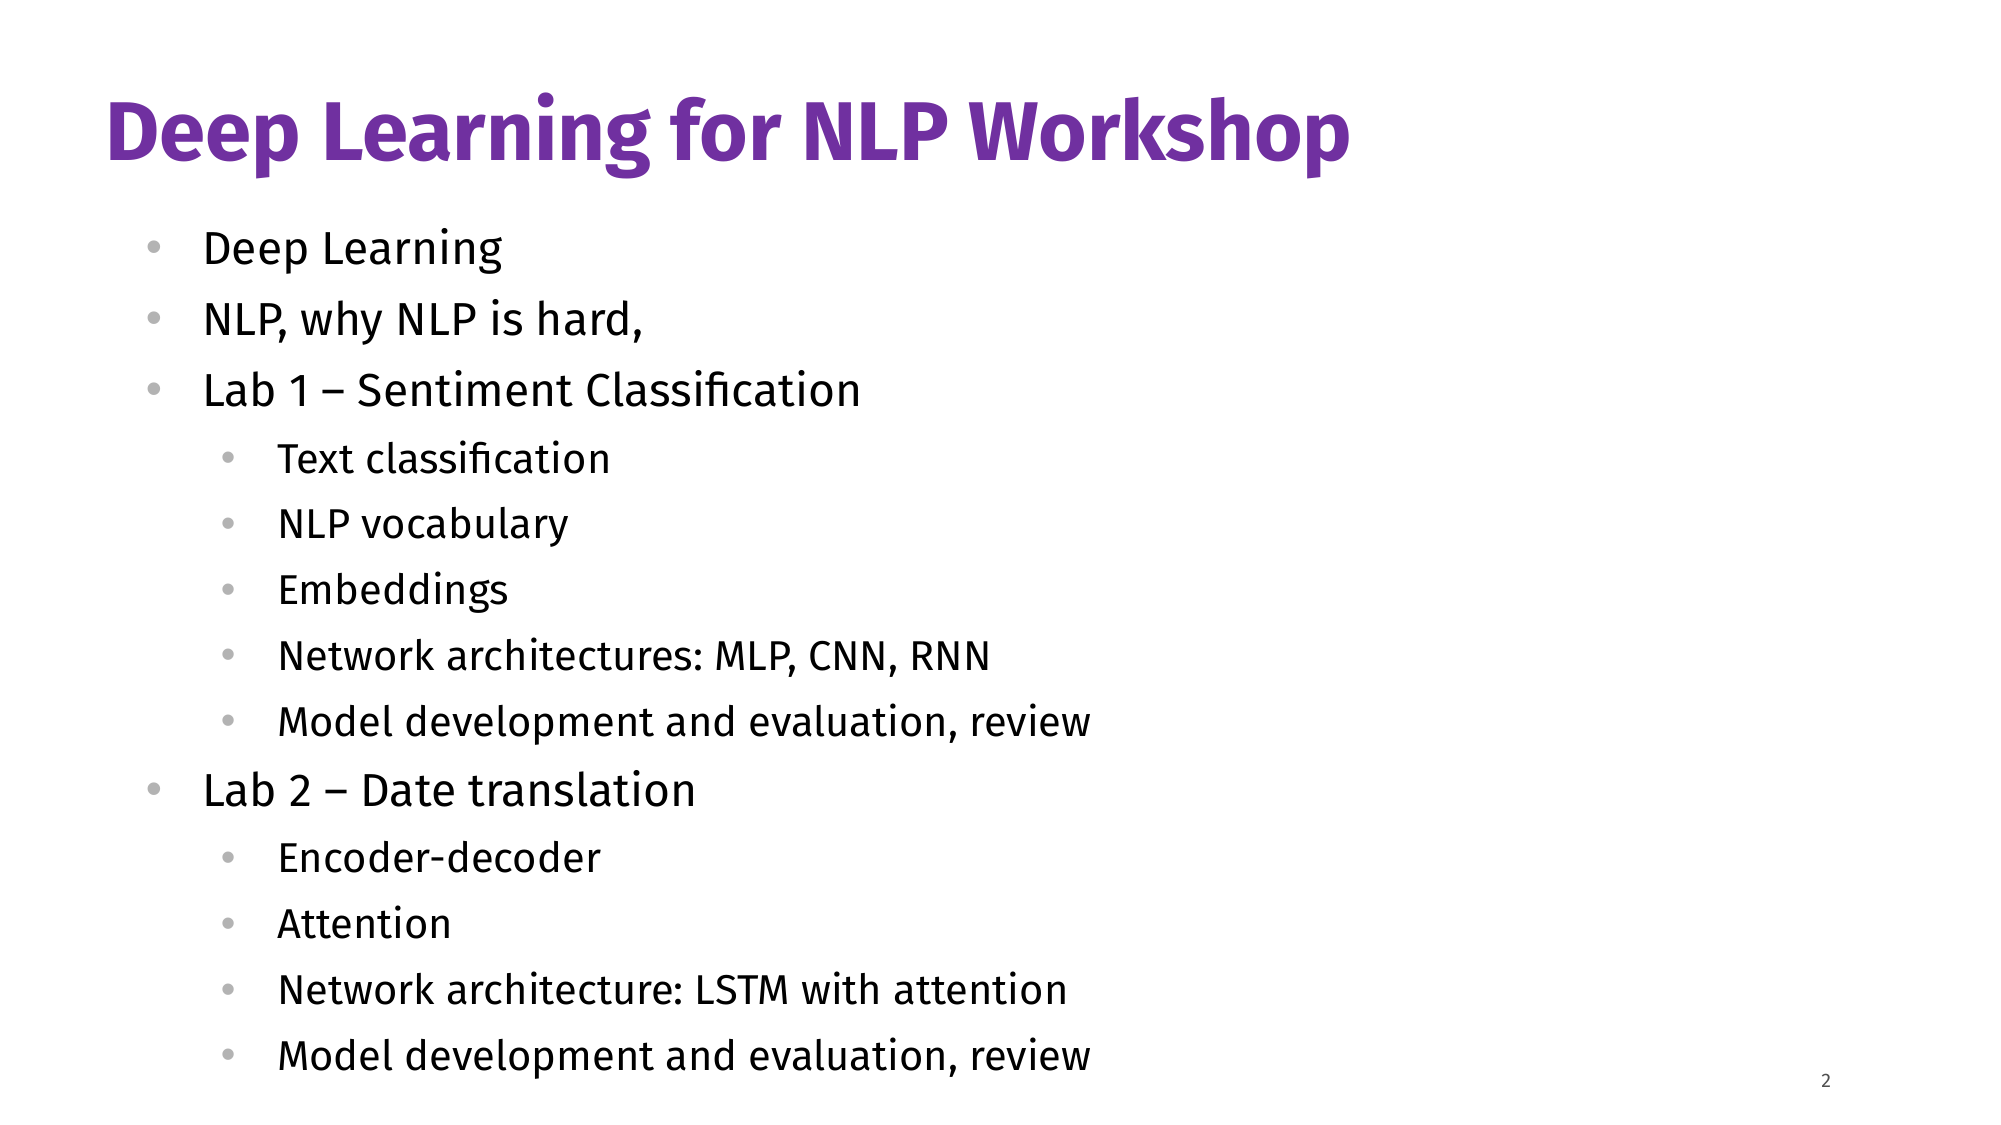

# Deep Learning for NLP Workshop
Deep Learning
NLP, why NLP is hard,
Lab 1 – Sentiment Classification
Text classification
NLP vocabulary
Embeddings
Network architectures: MLP, CNN, RNN
Model development and evaluation, review
Lab 2 – Date translation
Encoder-decoder
Attention
Network architecture: LSTM with attention
Model development and evaluation, review